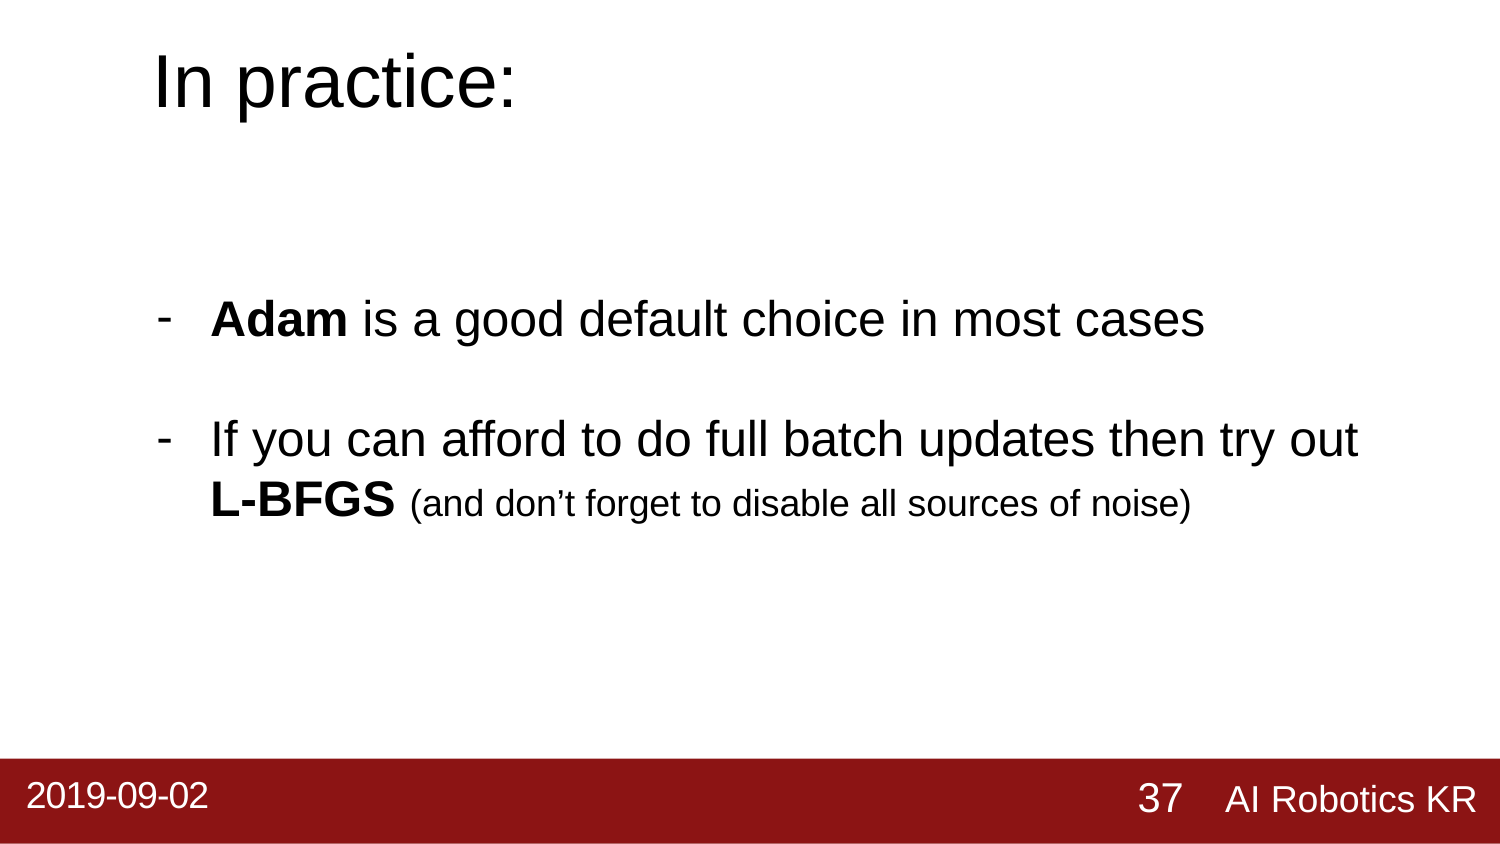

# In practice:
Adam is a good default choice in most cases

If you can afford to do full batch updates then try out
L-BFGS (and don’t forget to disable all sources of noise)
AI Robotics KR
2019-09-02
37